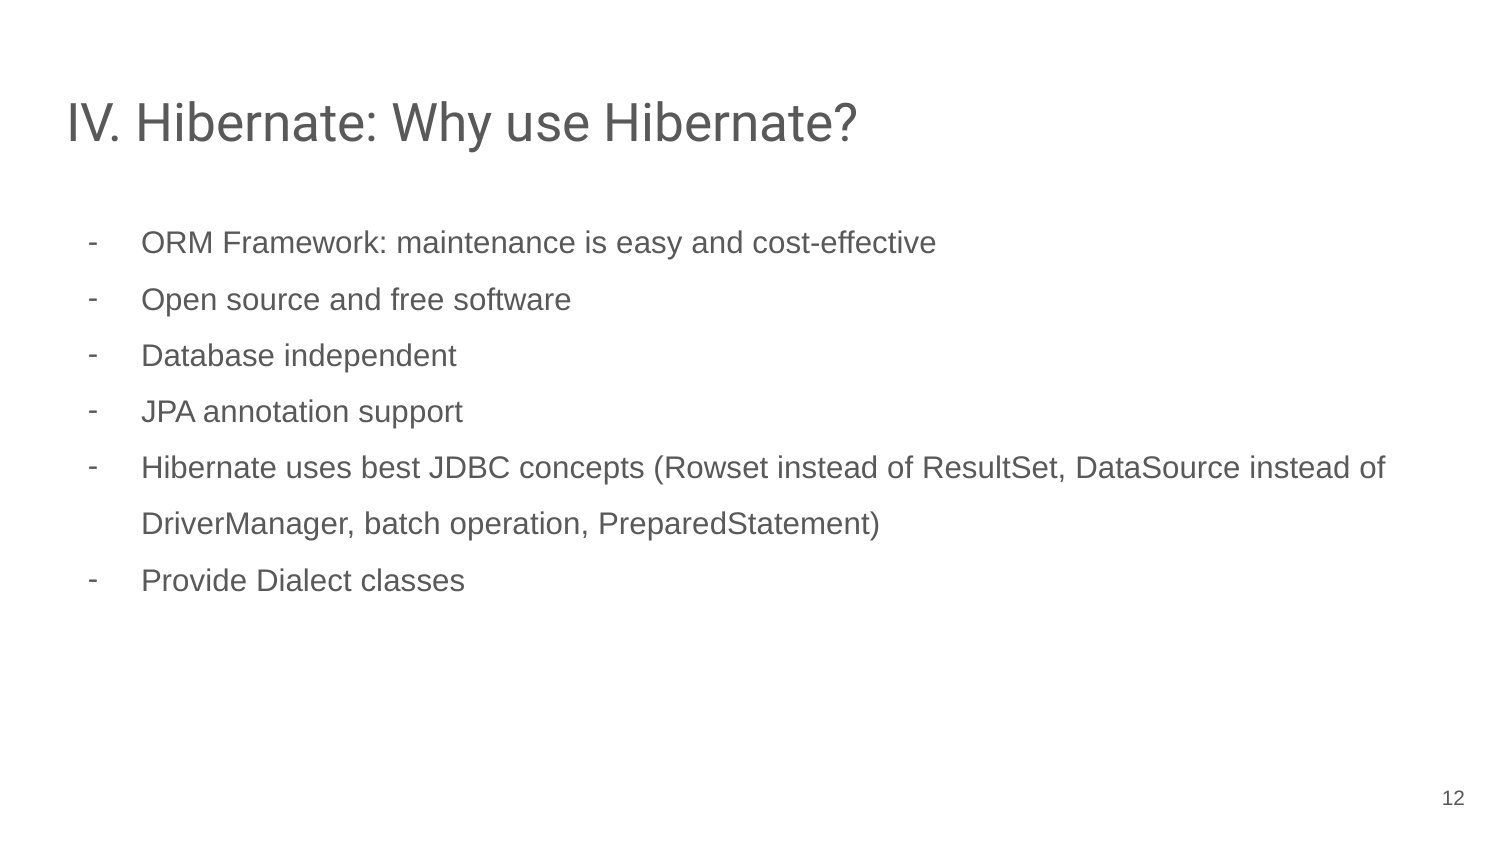

# IV. Hibernate: Why use Hibernate?
ORM Framework: maintenance is easy and cost-effective
Open source and free software
Database independent
JPA annotation support
Hibernate uses best JDBC concepts (Rowset instead of ResultSet, DataSource instead of DriverManager, batch operation, PreparedStatement)
Provide Dialect classes
12